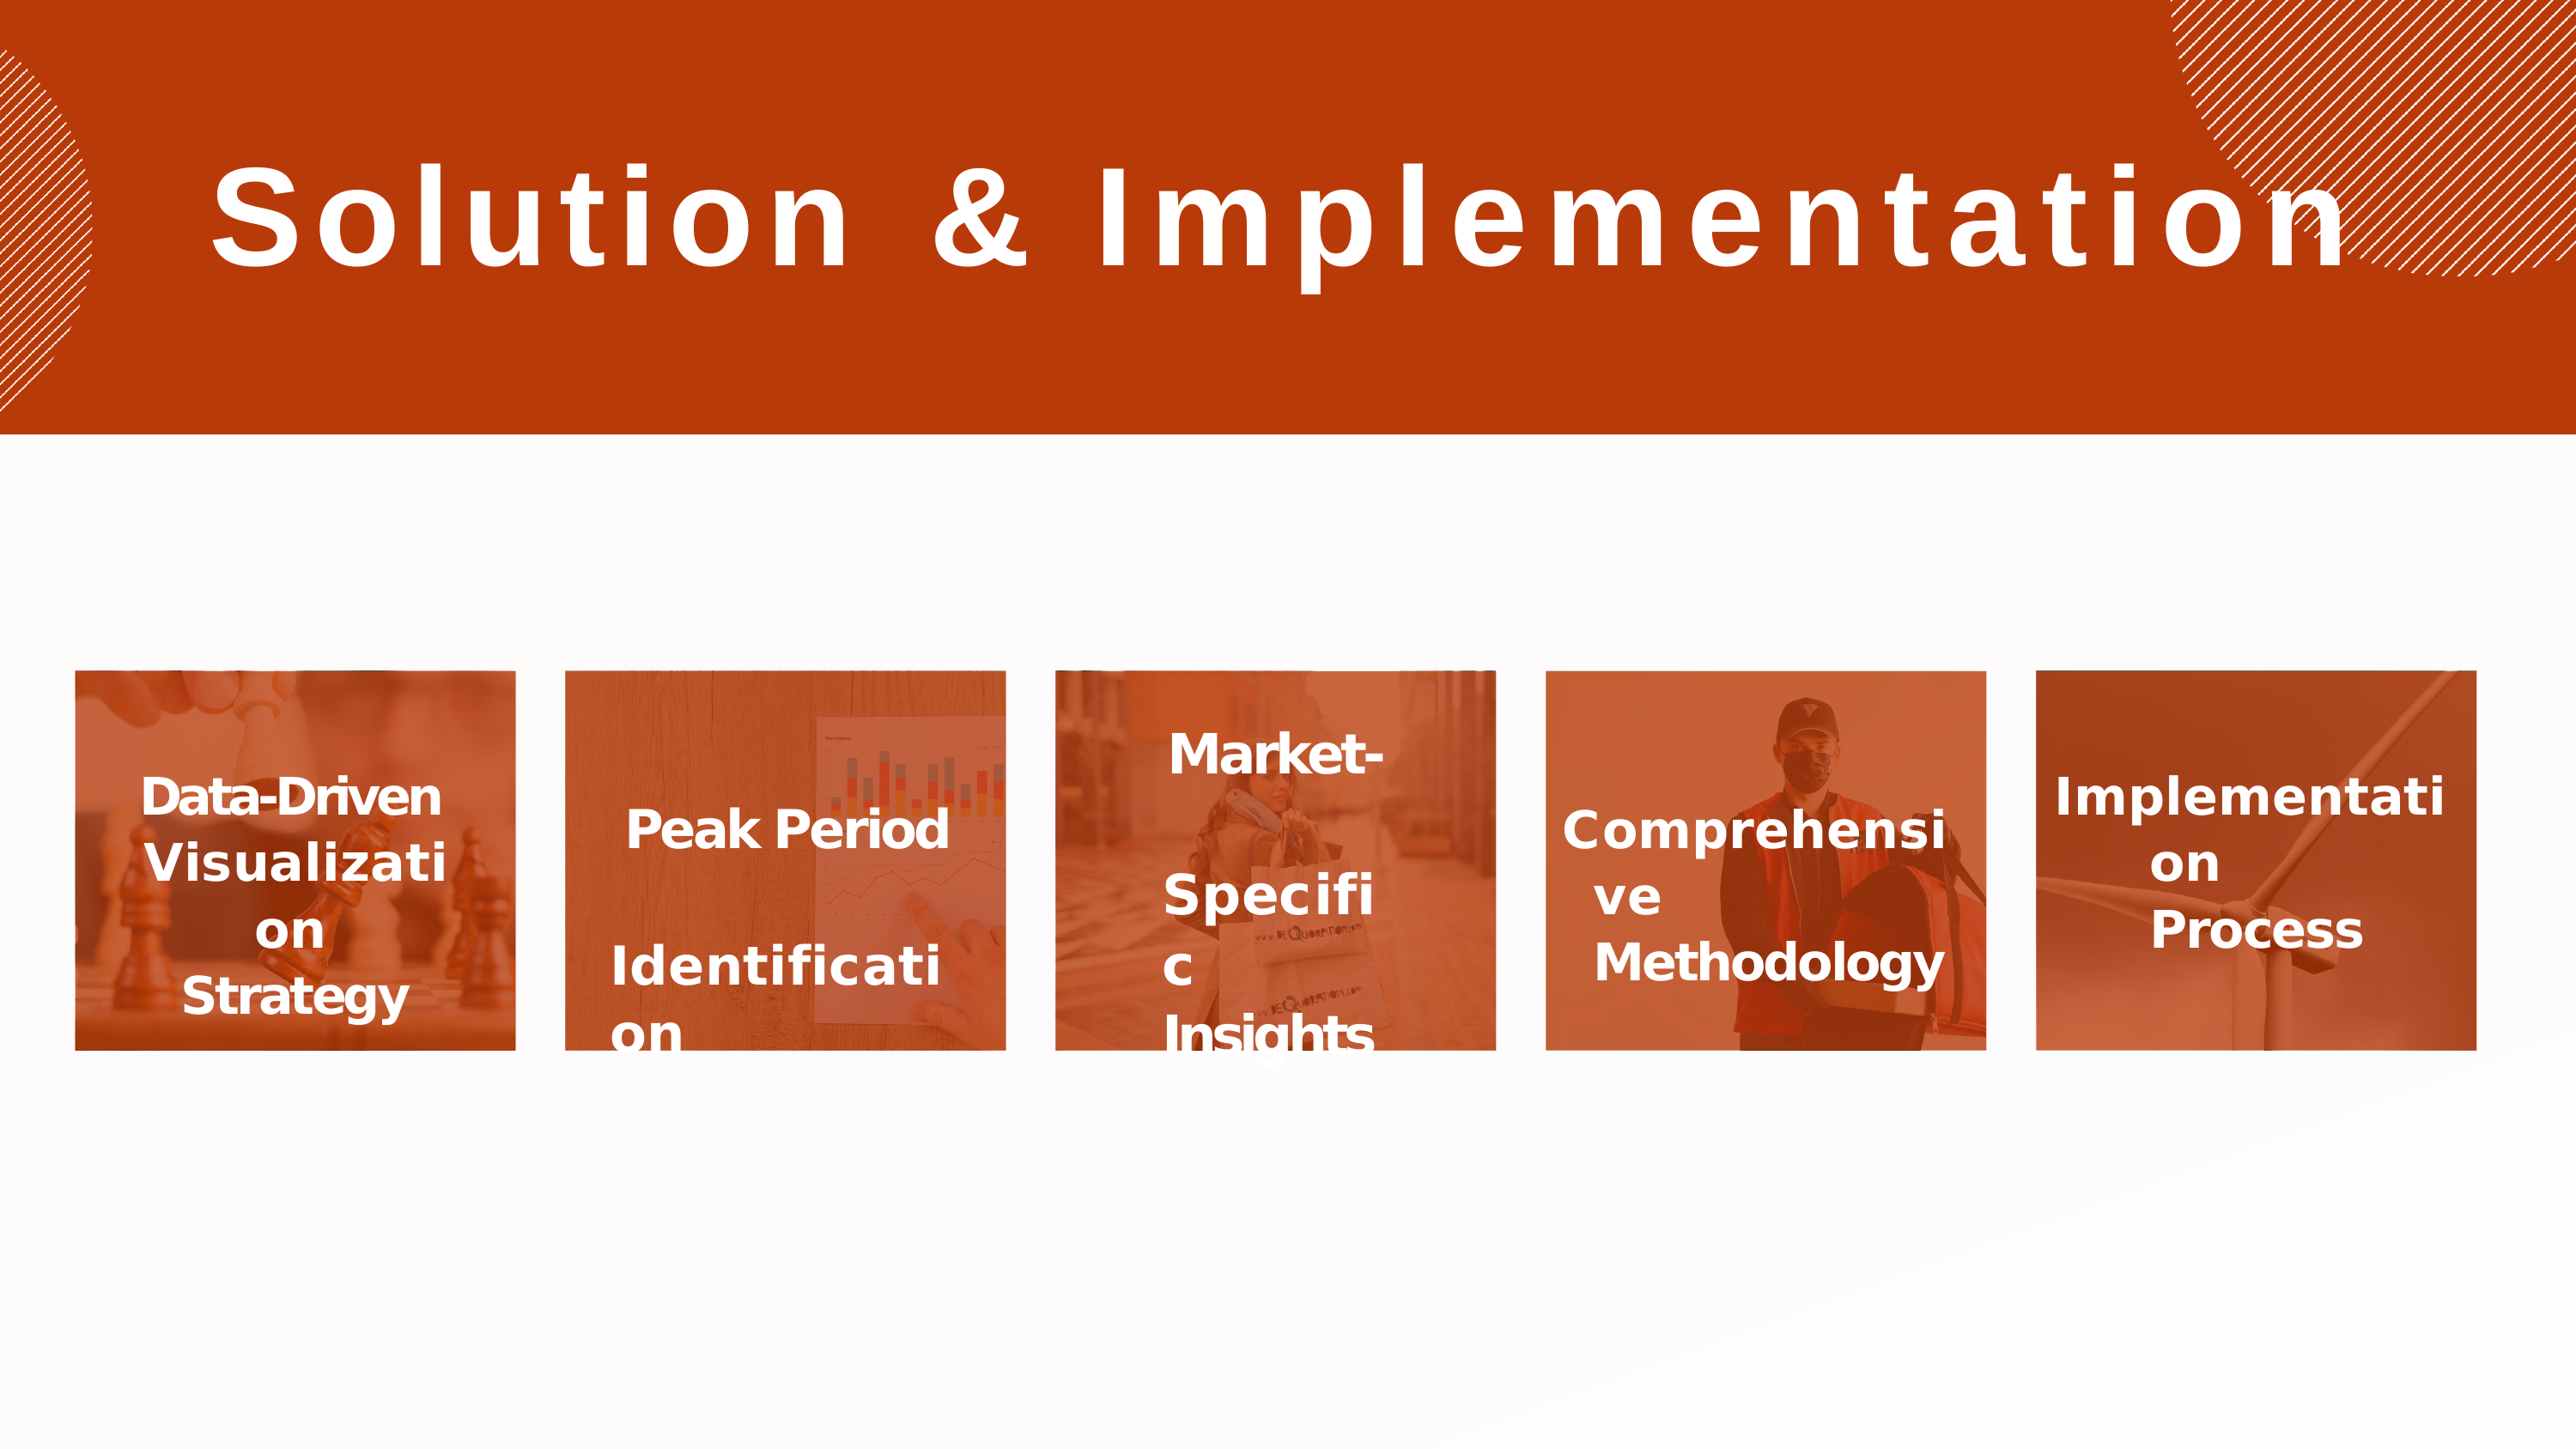

# Solution	&	Implementation

Data-Driven  Visualization  Strategy

Peak Period  Identification

Market-  Specific  Insights

Comprehensive  Methodology

Implementation  Process